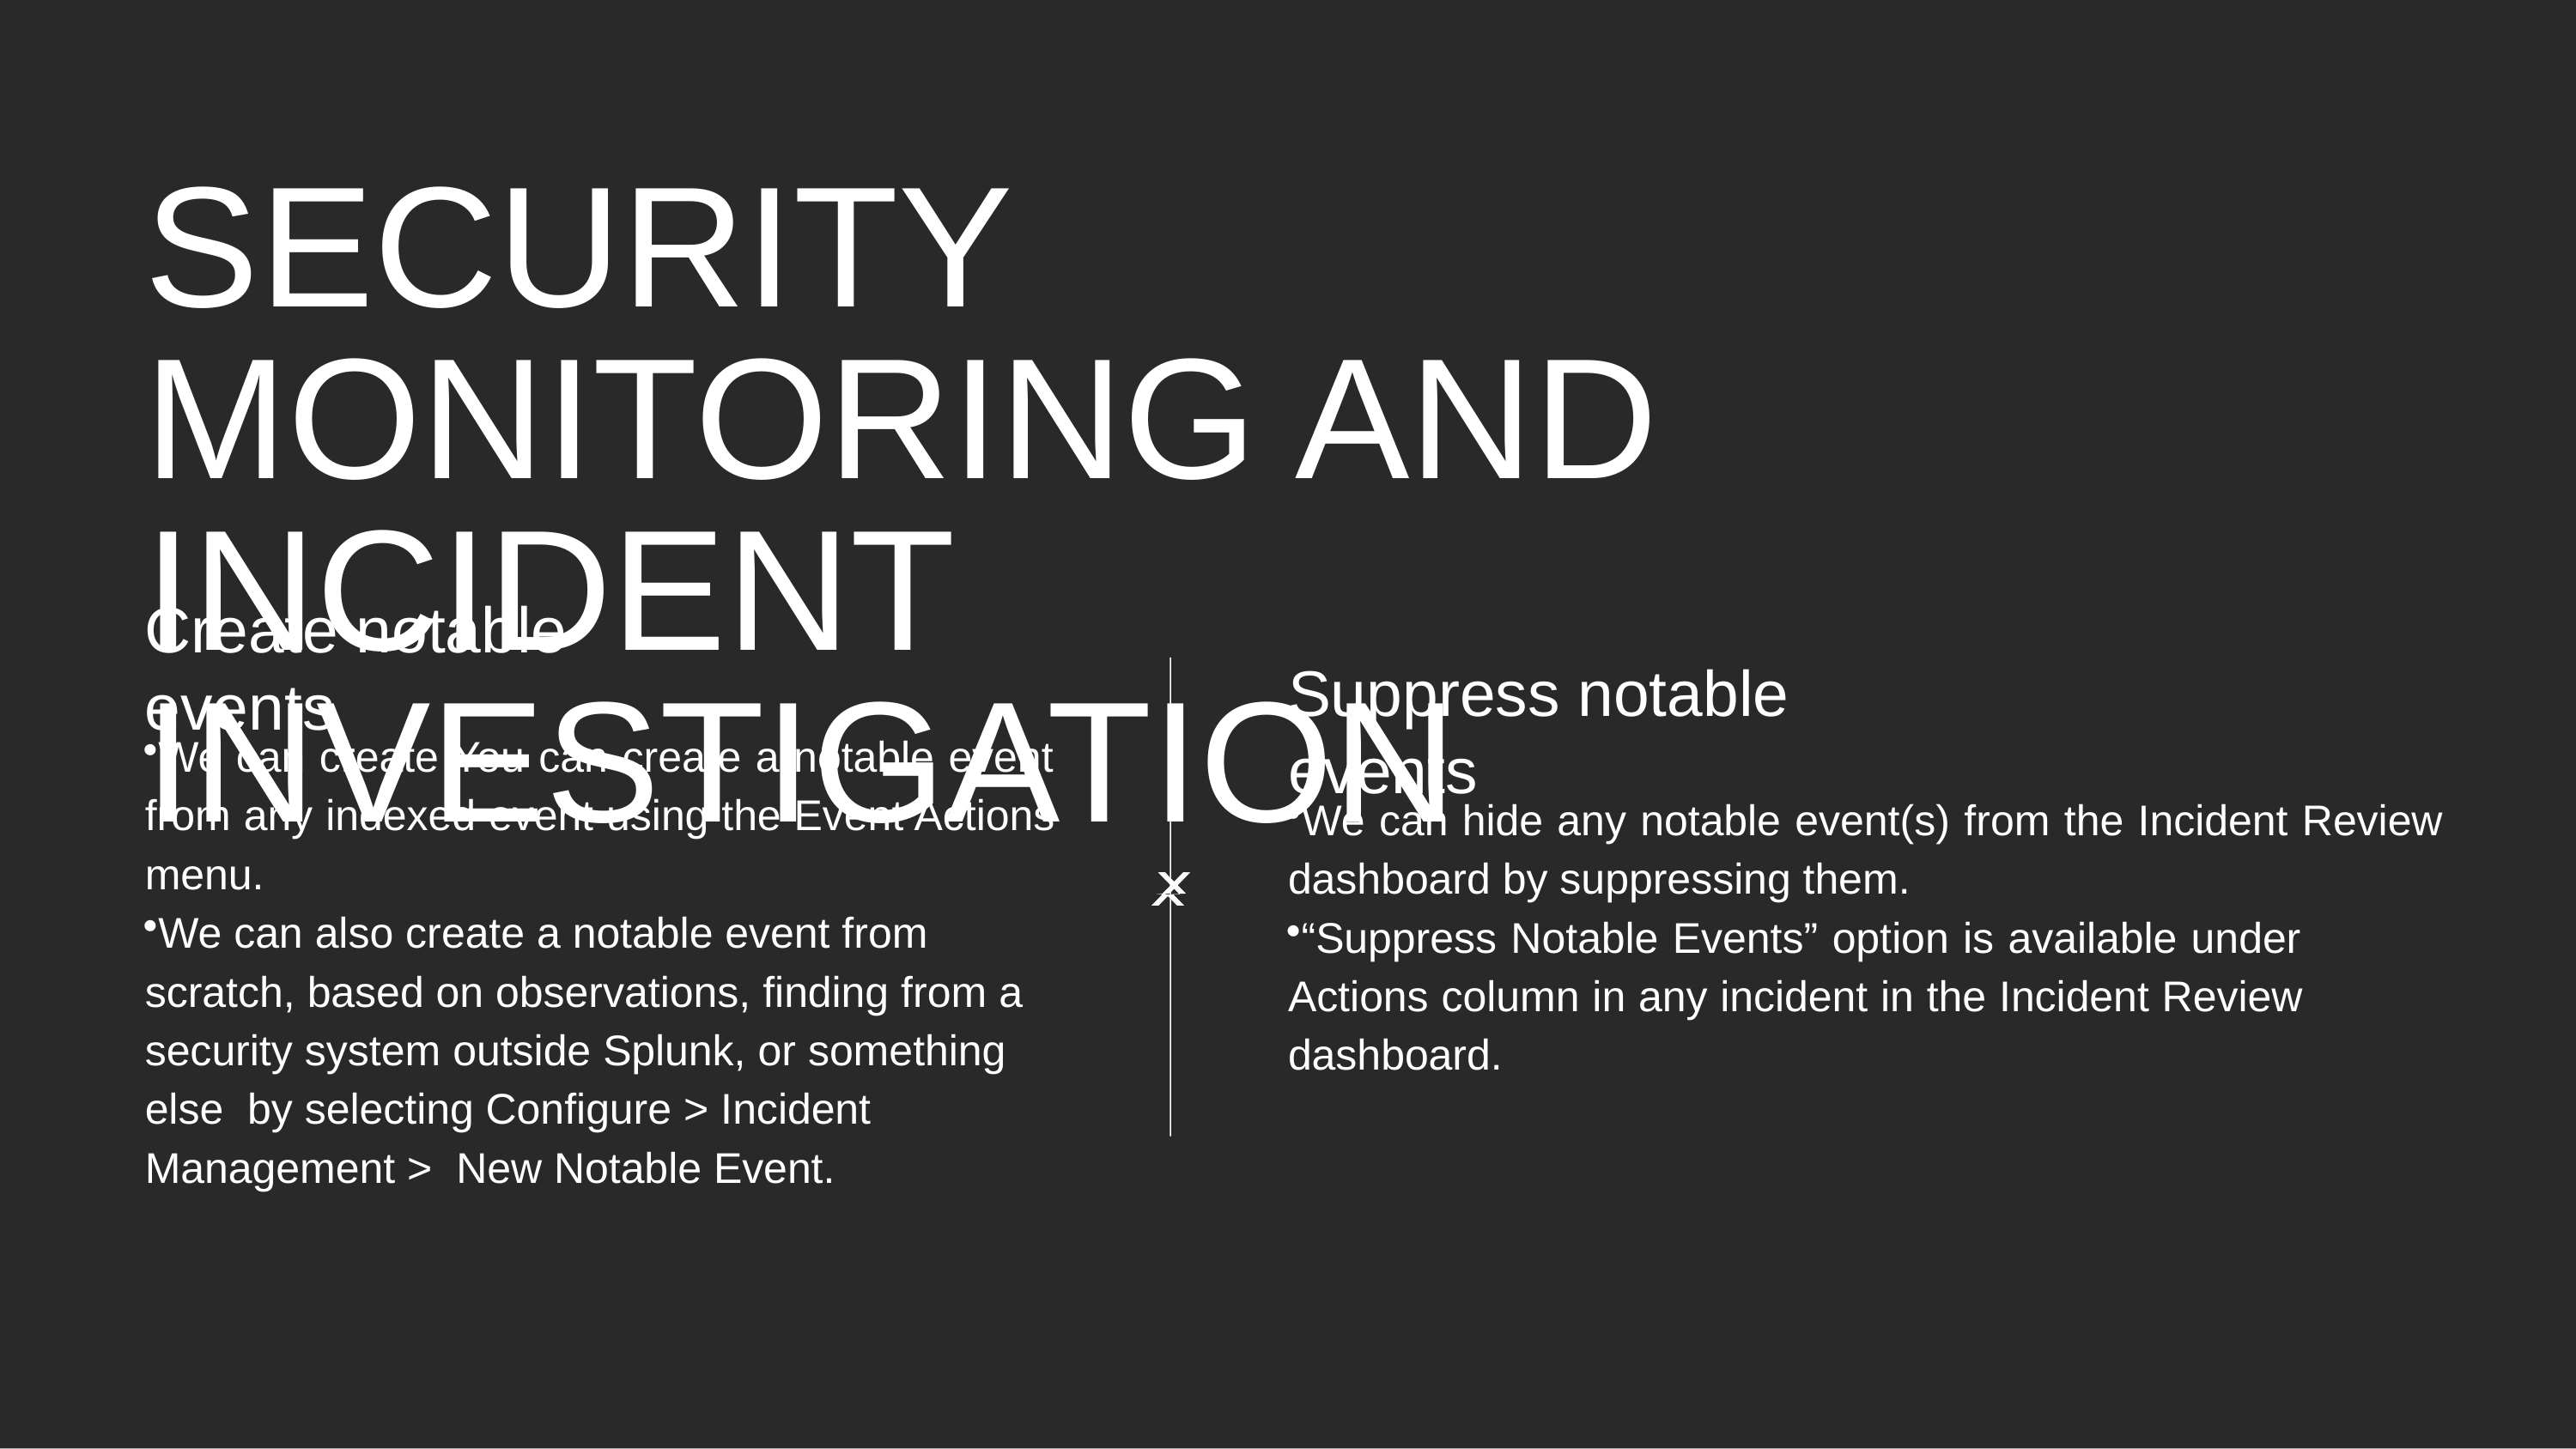

# SECURITY MONITORING AND  INCIDENT INVESTIGATION
Create notable events
Suppress notable events

We can create You can create a notable event  from any indexed event using the Event Actions  menu.
We can also create a notable event from  scratch, based on observations, finding from a  security system outside Splunk, or something else  by selecting Configure > Incident Management >  New Notable Event.
We can hide any notable event(s) from the Incident Review  dashboard by suppressing them.
“Suppress Notable Events” option is available under  Actions column in any incident in the Incident Review  dashboard.